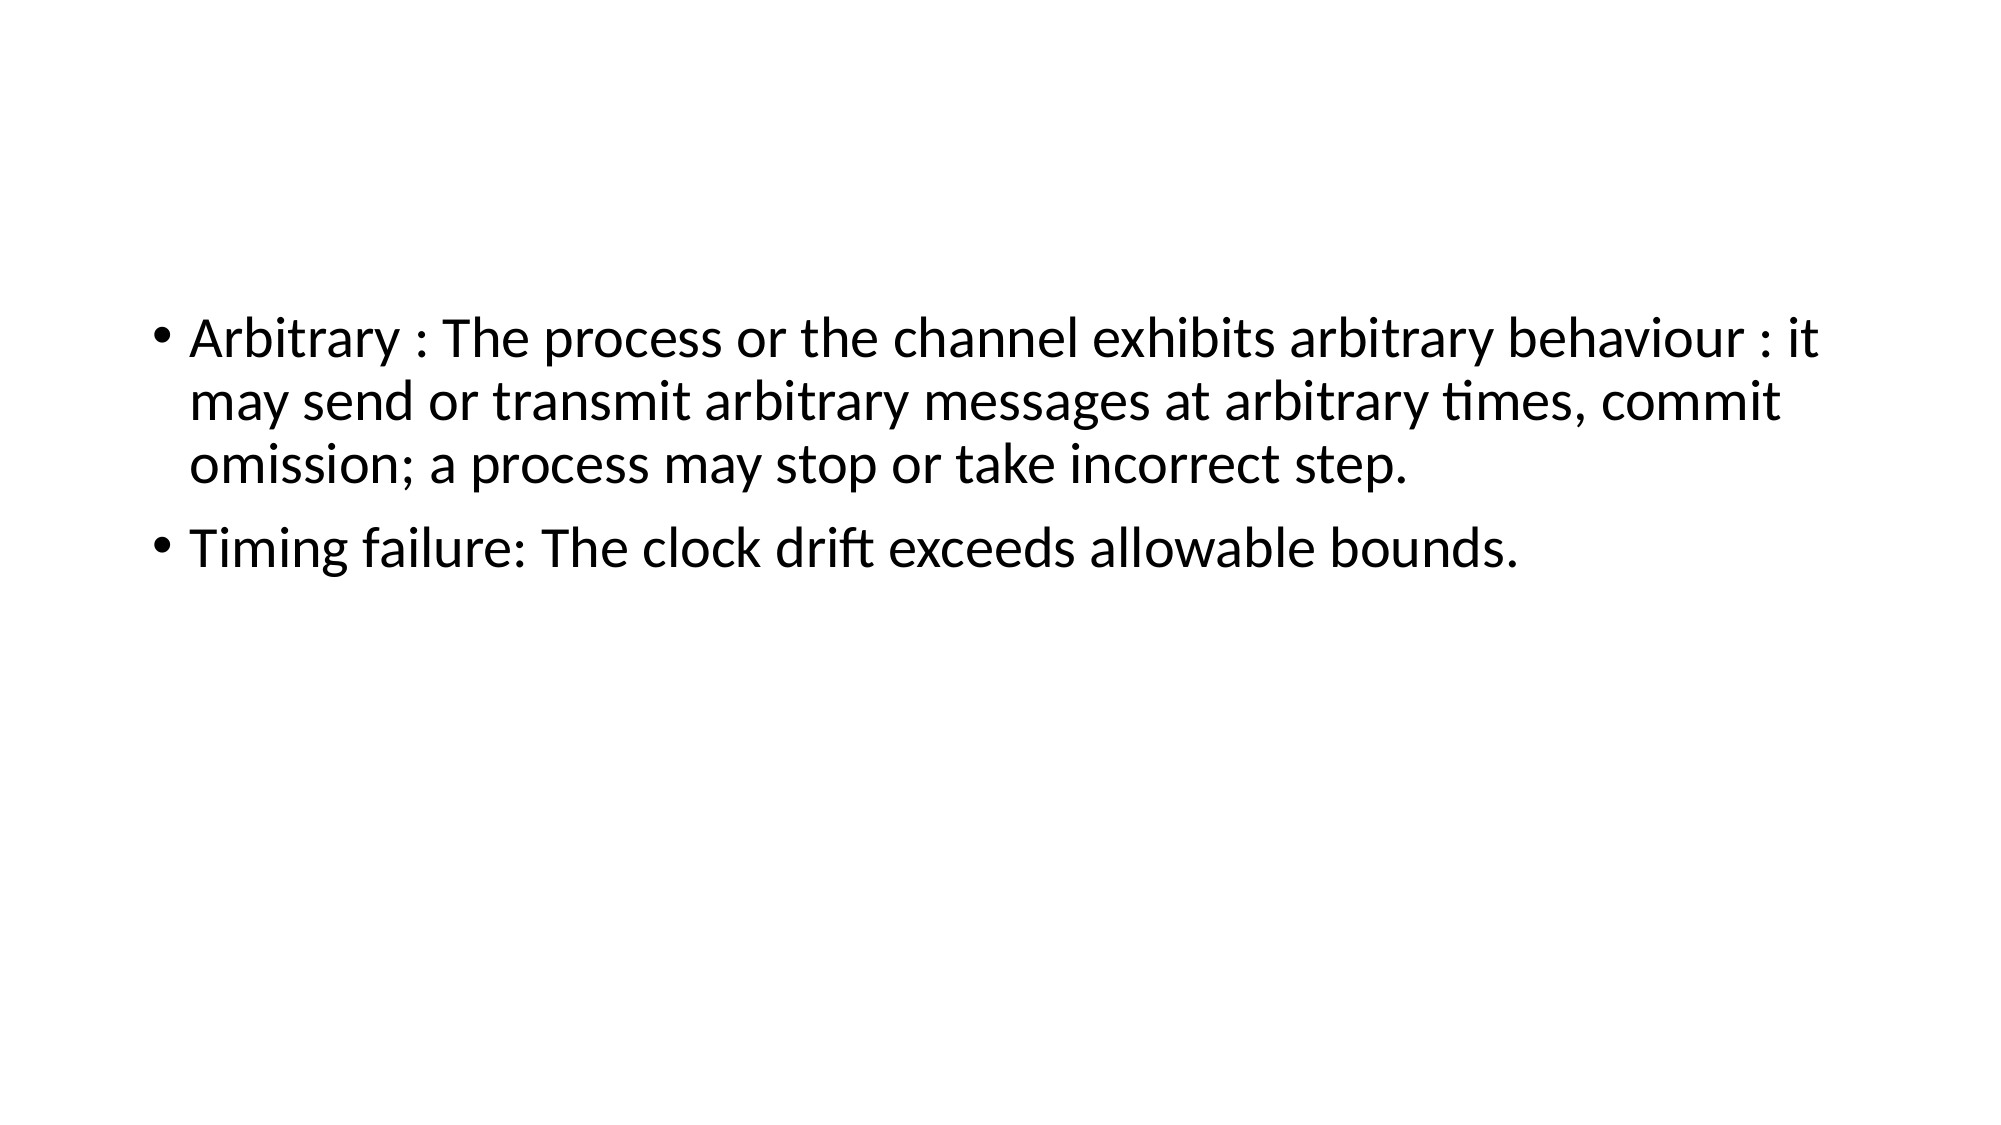

#
Arbitrary : The process or the channel exhibits arbitrary behaviour : it may send or transmit arbitrary messages at arbitrary times, commit omission; a process may stop or take incorrect step.
Timing failure: The clock drift exceeds allowable bounds.